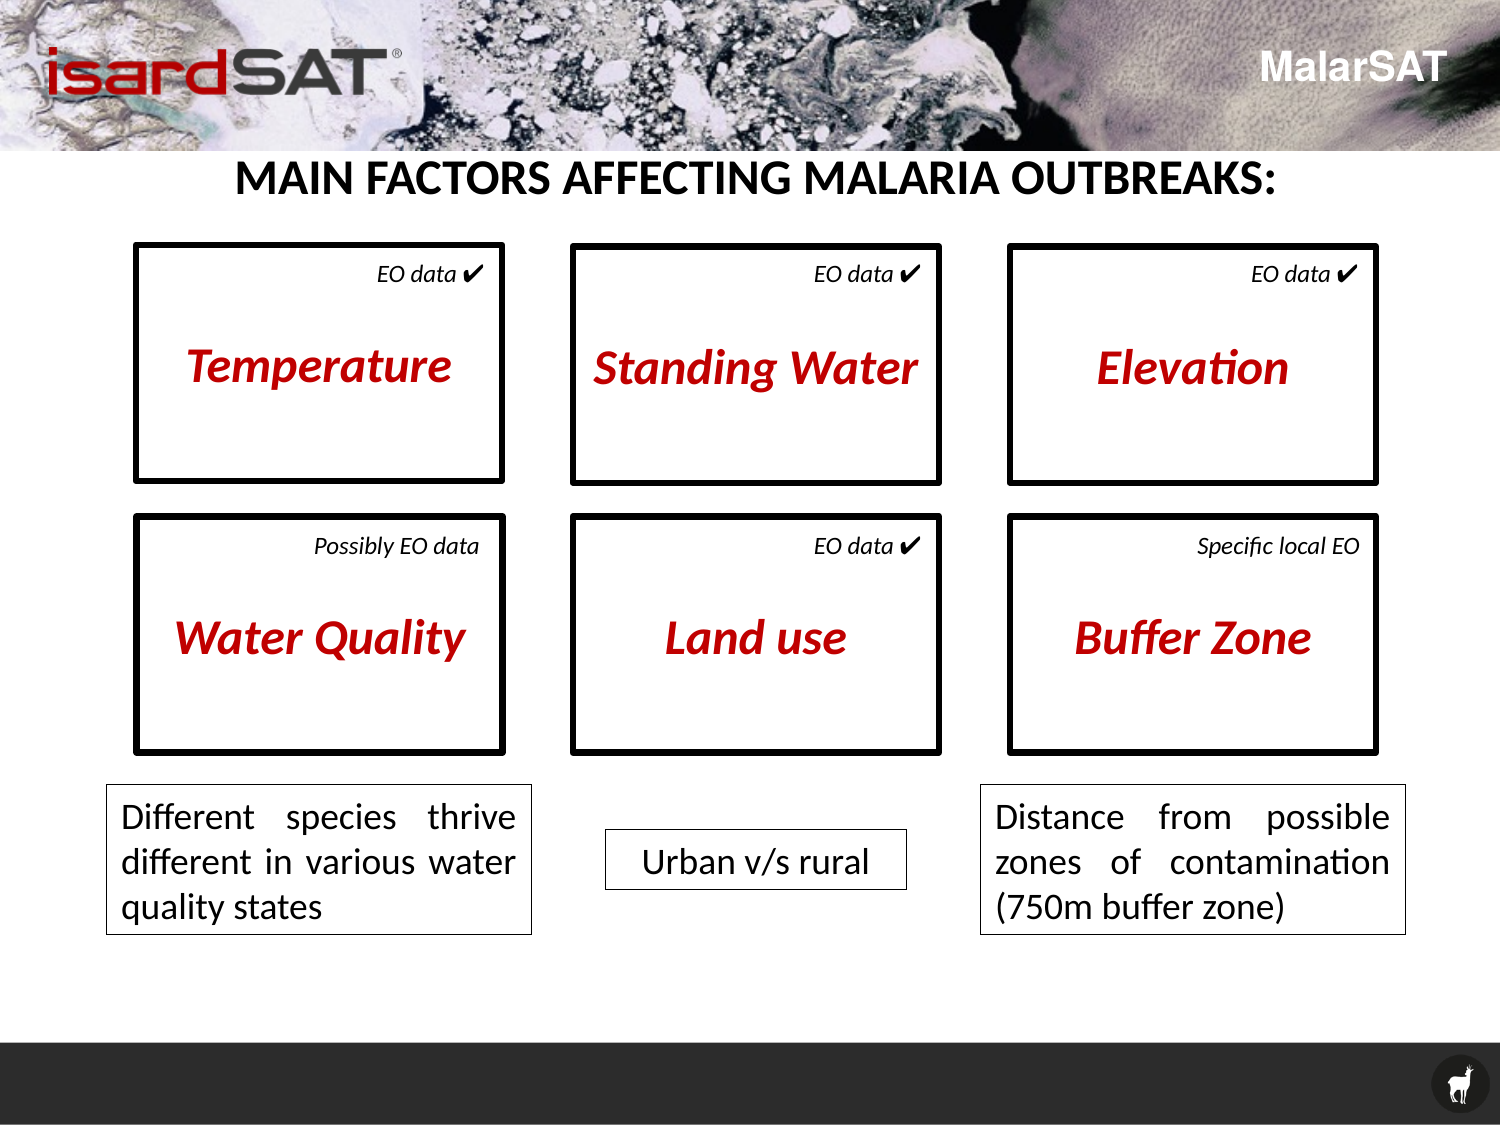

MalarSAT
Main factors affecting Malaria outbreaks:
Temperature
Standing Water
Elevation
EO data ✔️
EO data ✔️
EO data ✔️
Water Quality
Land use
Buffer Zone
Possibly EO data ️
Specific local EO
EO data ✔️
Different species thrive different in various water quality states
Distance from possible zones of contamination (750m buffer zone)
Urban v/s rural